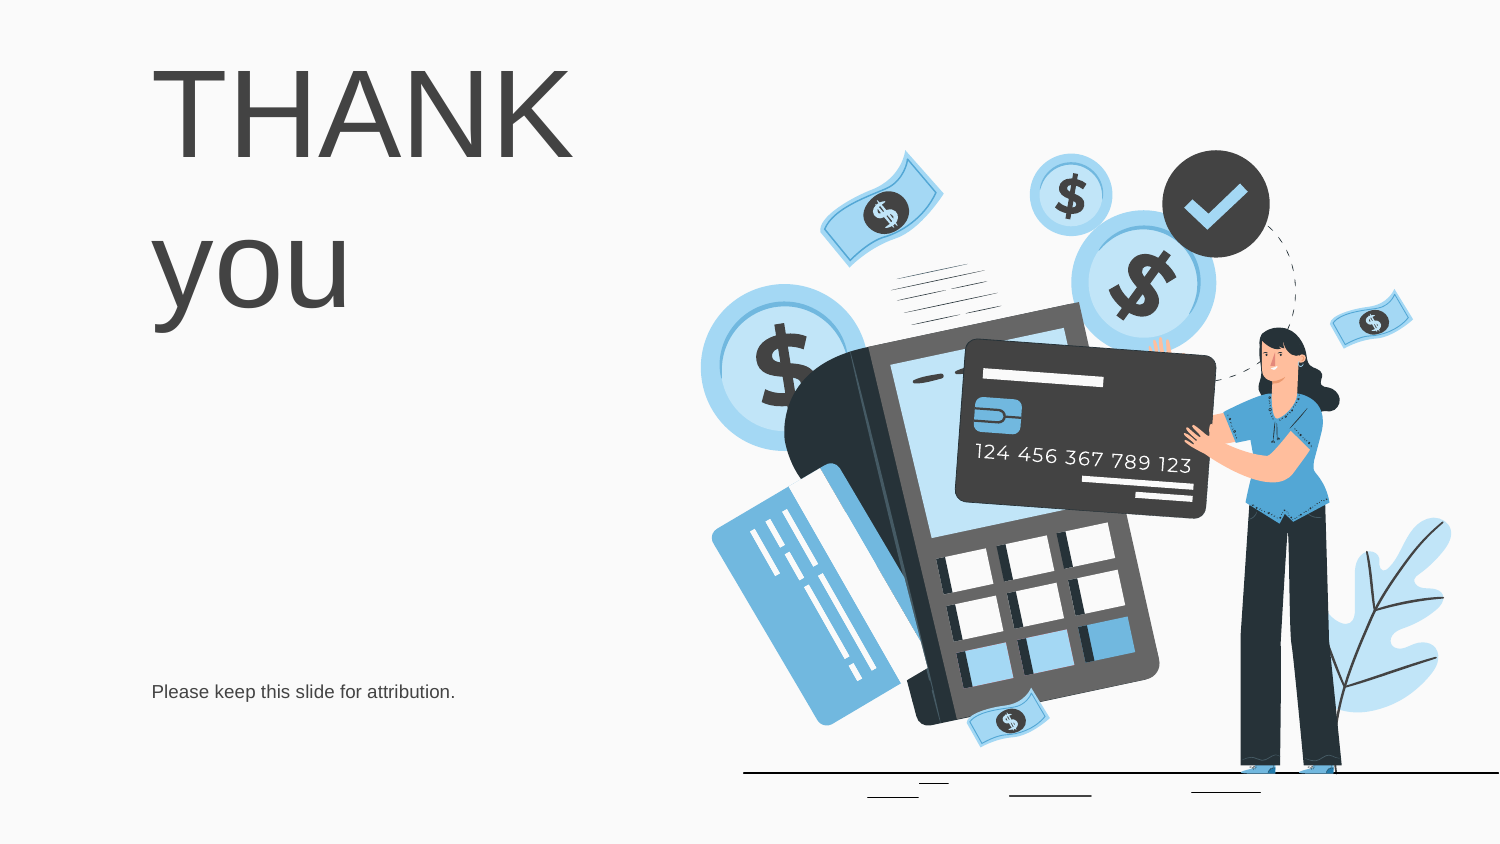

# THANK you

Please keep this slide for attribution.